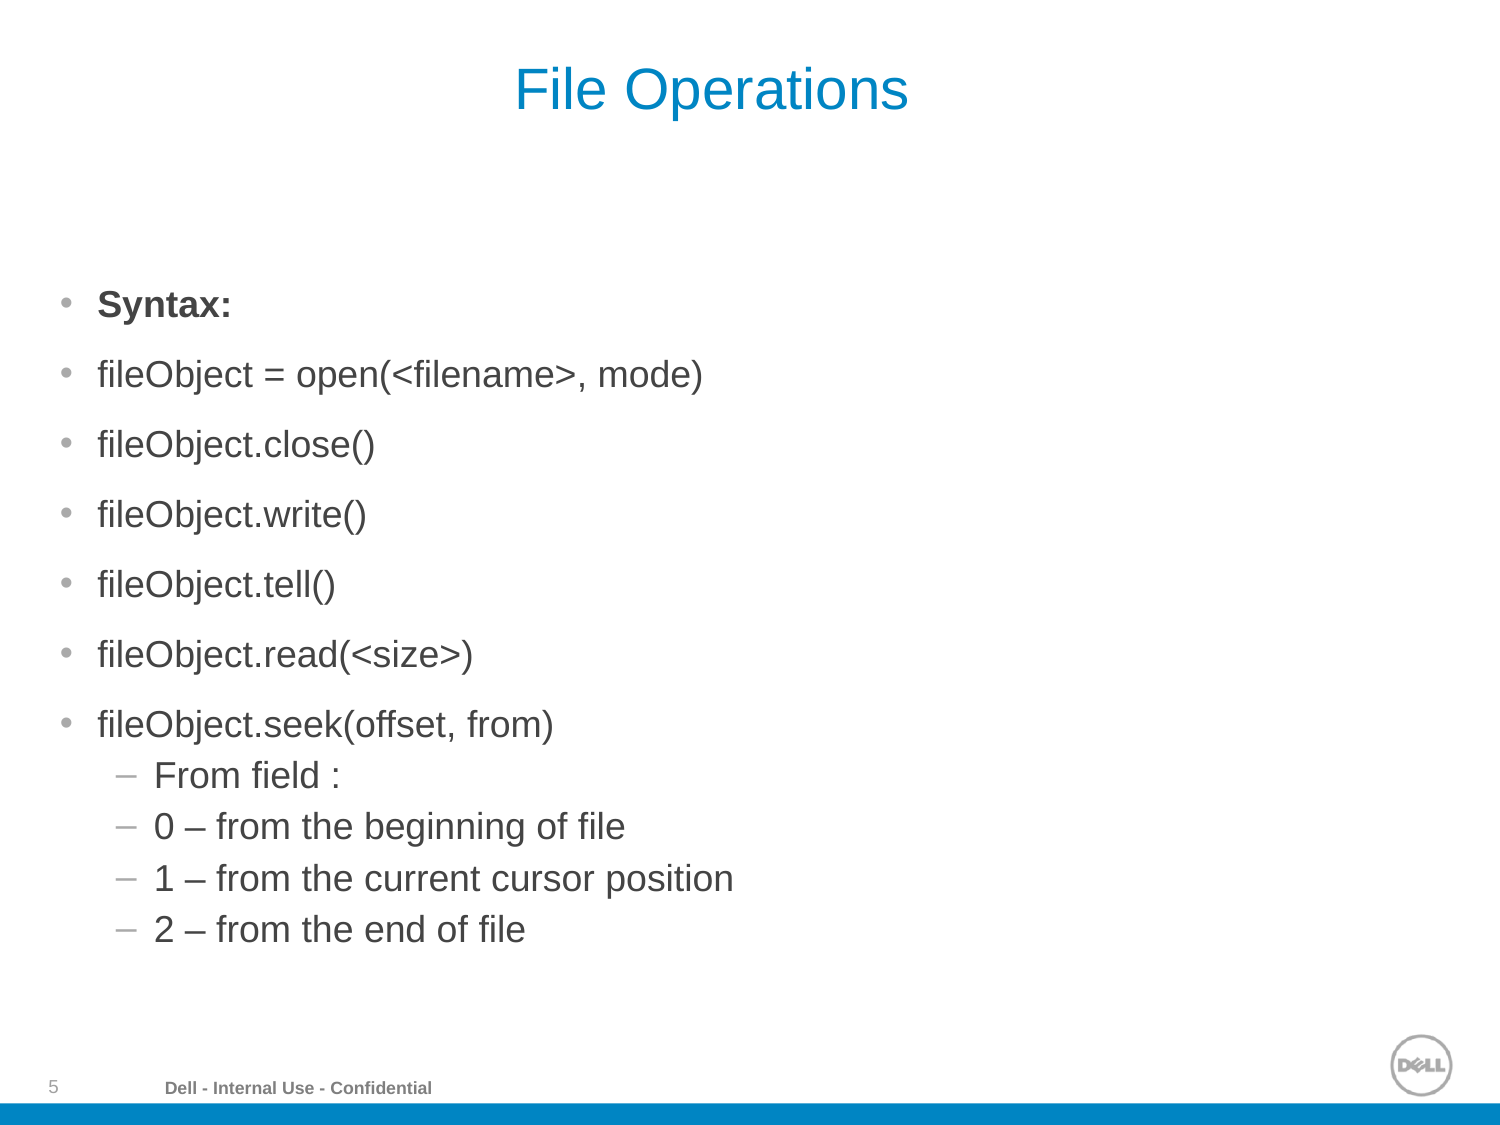

# File Operations
Syntax:
fileObject = open(<filename>, mode)
fileObject.close()
fileObject.write()
fileObject.tell()
fileObject.read(<size>)
fileObject.seek(offset, from)
From field :
0 – from the beginning of file
1 – from the current cursor position
2 – from the end of file